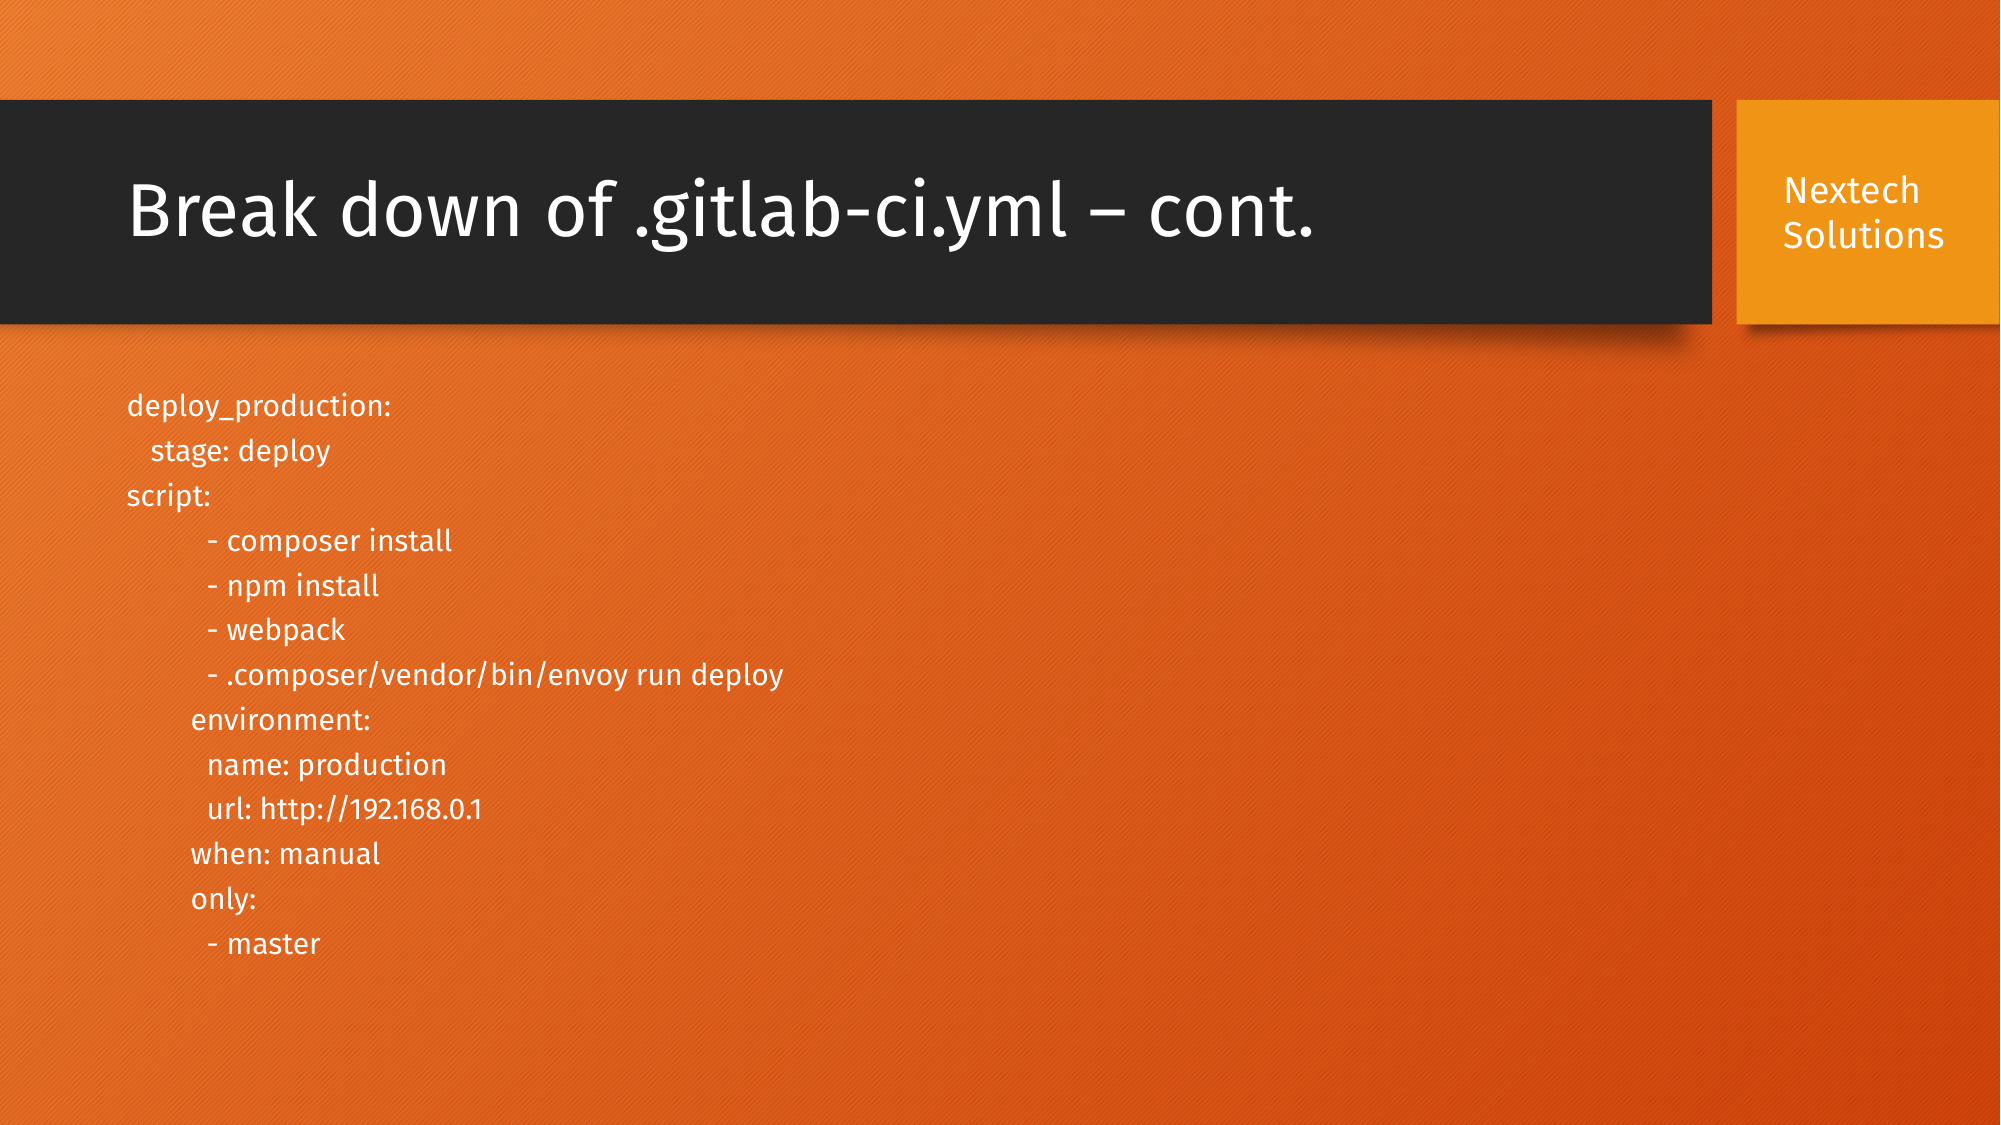

# Break down of .gitlab-ci.yml – cont.
Nextech Solutions
deploy_production:
   stage: deploy
script:
          - composer install
          - npm install
          - webpack
          - .composer/vendor/bin/envoy run deploy
        environment:
          name: production
          url: http://192.168.0.1
        when: manual
        only:
          - master